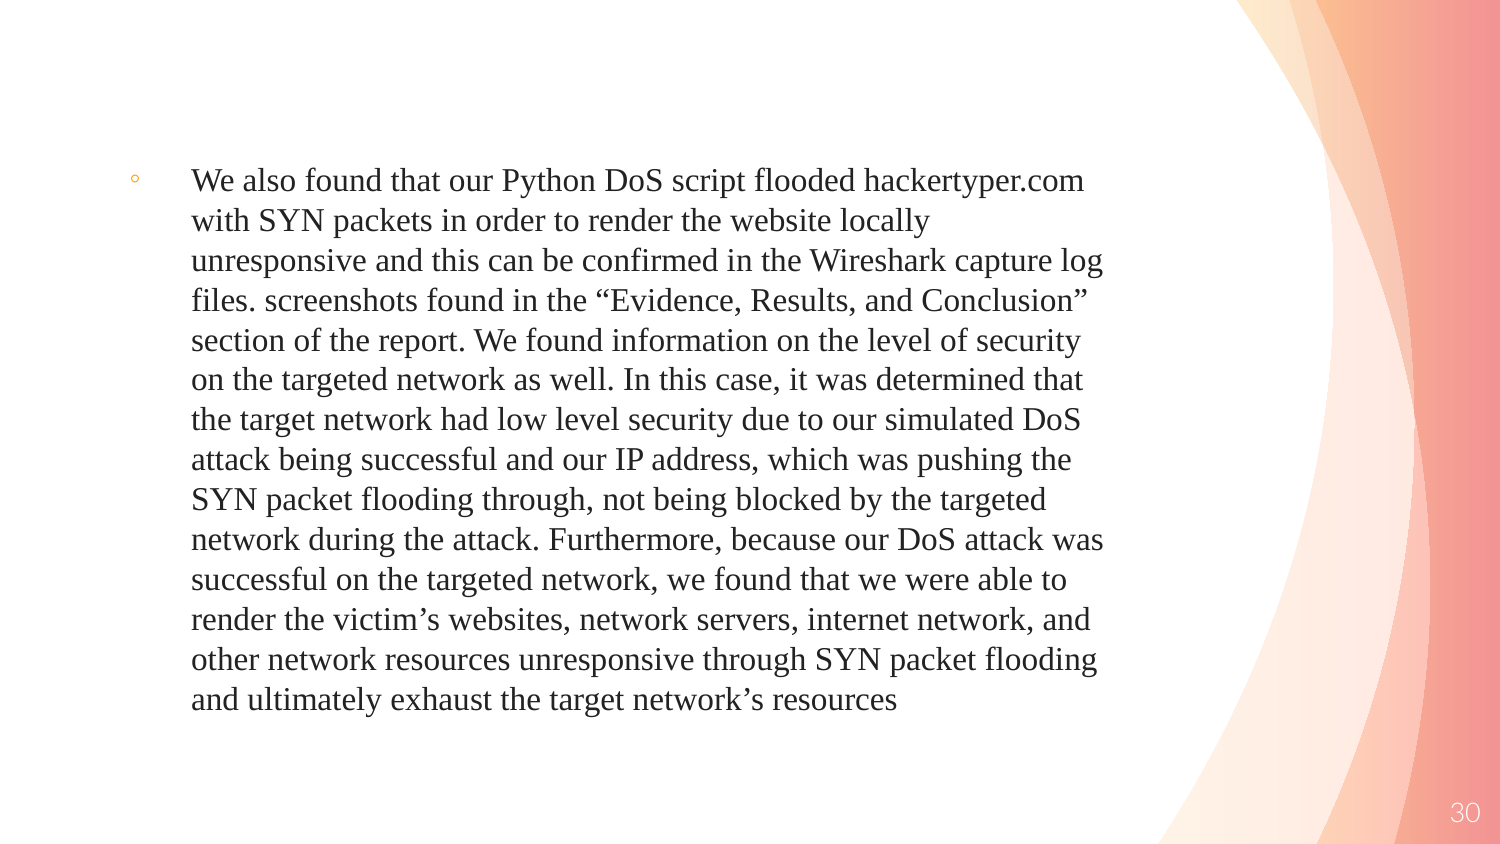

#
We also found that our Python DoS script flooded hackertyper.com with SYN packets in order to render the website locally unresponsive and this can be confirmed in the Wireshark capture log files. screenshots found in the “Evidence, Results, and Conclusion” section of the report. We found information on the level of security on the targeted network as well. In this case, it was determined that the target network had low level security due to our simulated DoS attack being successful and our IP address, which was pushing the SYN packet flooding through, not being blocked by the targeted network during the attack. Furthermore, because our DoS attack was successful on the targeted network, we found that we were able to render the victim’s websites, network servers, internet network, and other network resources unresponsive through SYN packet flooding and ultimately exhaust the target network’s resources

30